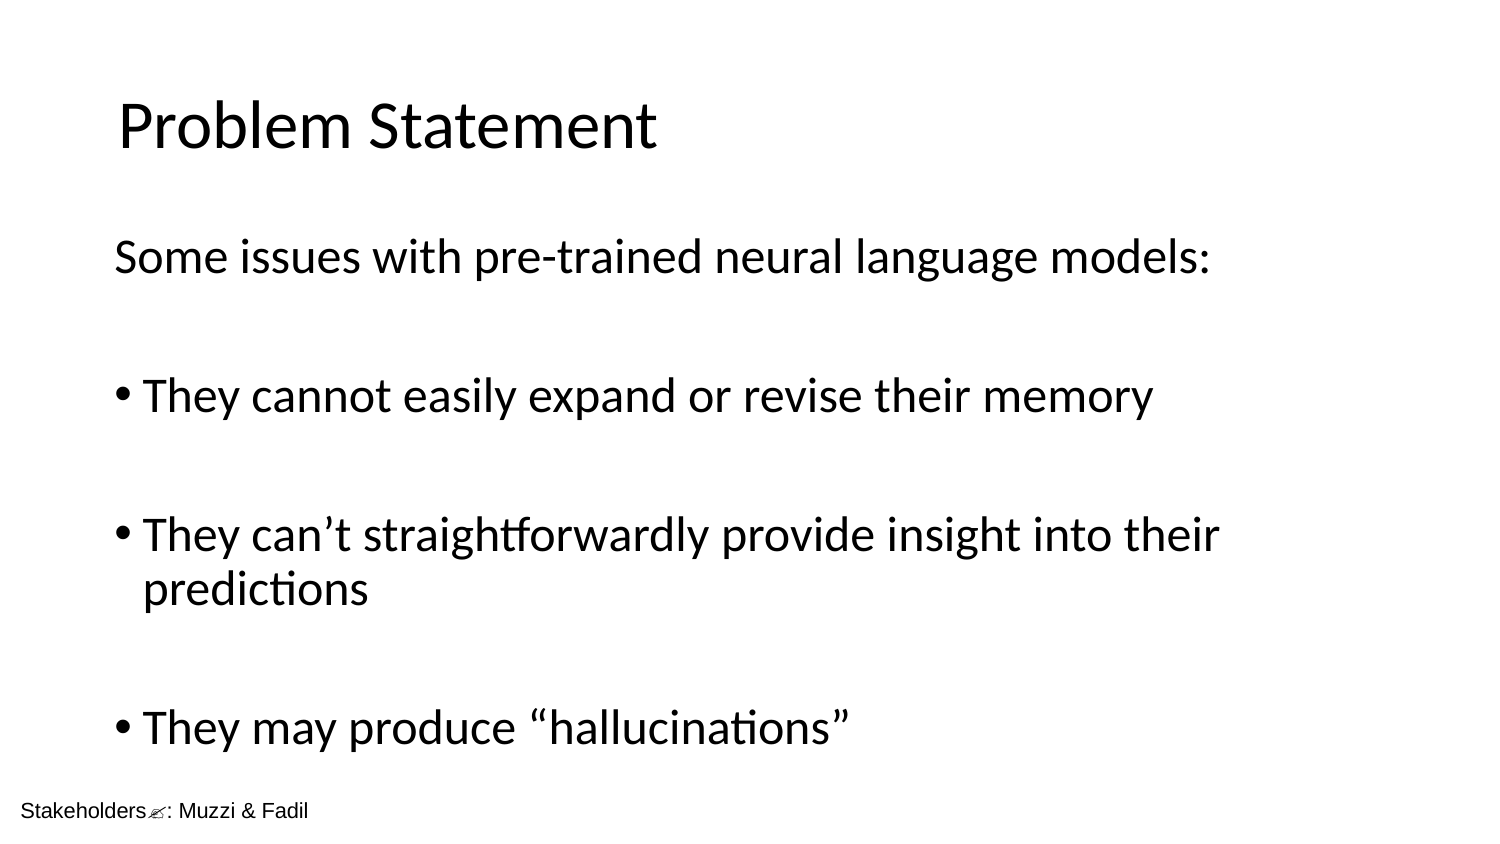

# Problem Statement
Some issues with pre-trained neural language models:

They cannot easily expand or revise their memory

They can’t straightforwardly provide insight into their predictions

They may produce “hallucinations”
Stakeholders✍️: Muzzi & Fadil